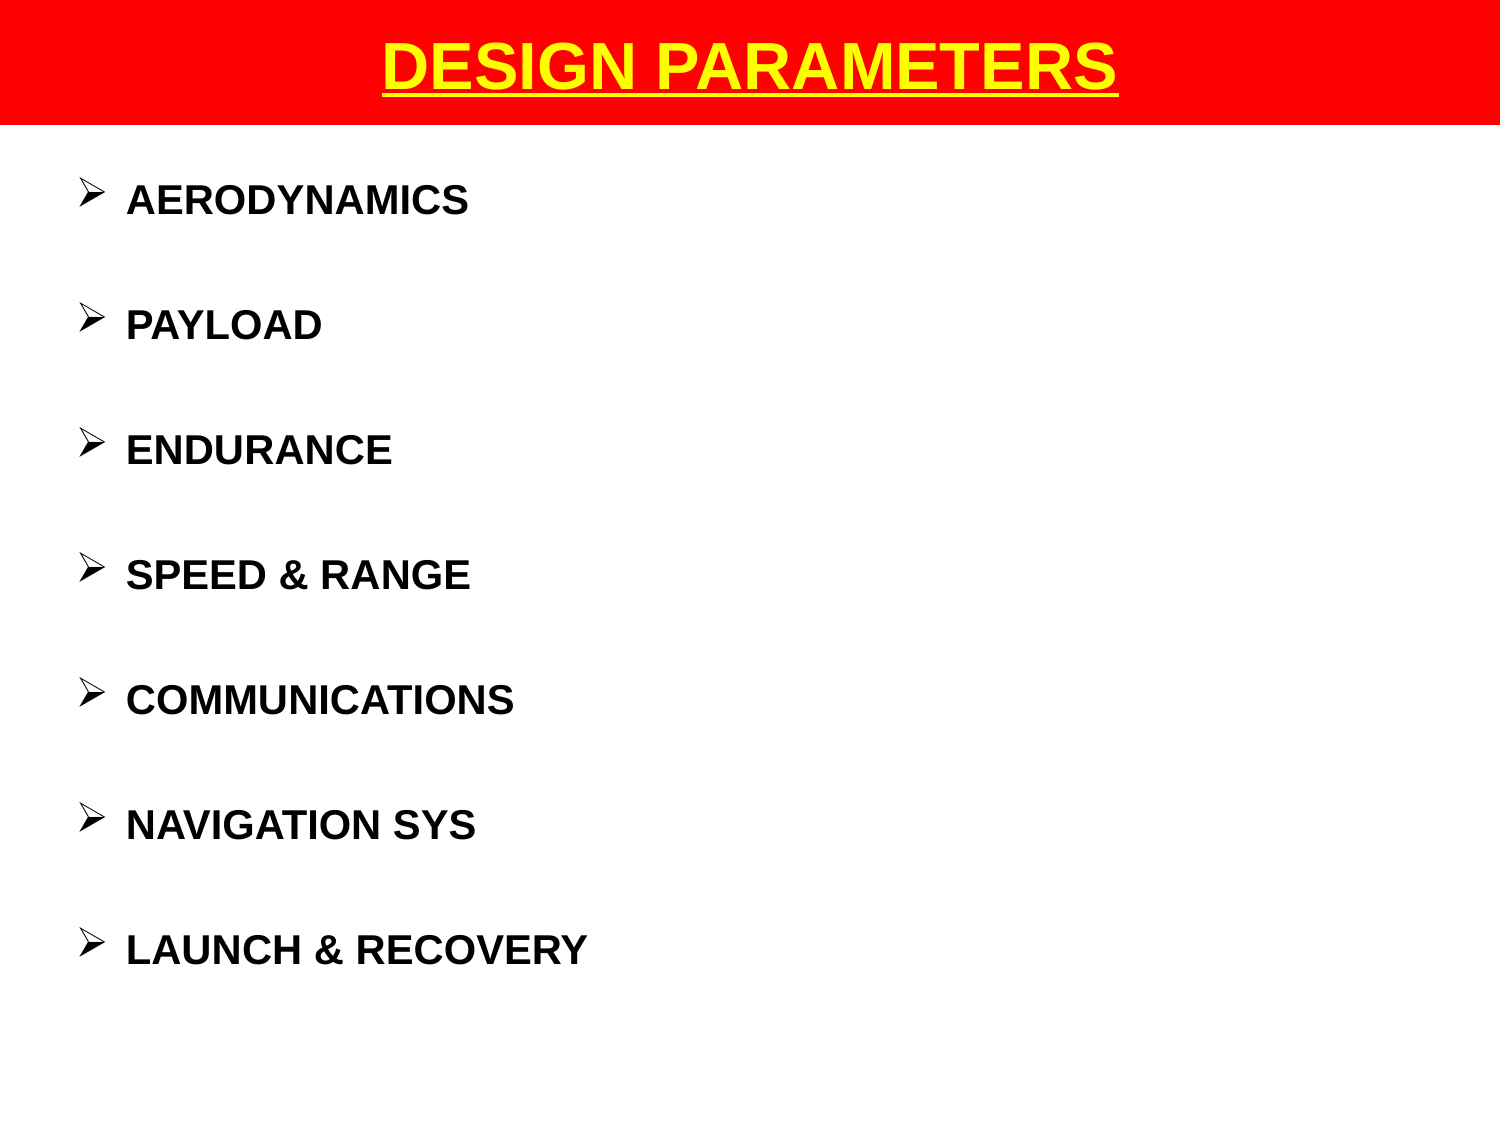

# DESIGN PARAMETERS
AERODYNAMICS
PAYLOAD
ENDURANCE
SPEED & RANGE
COMMUNICATIONS
NAVIGATION SYS
LAUNCH & RECOVERY